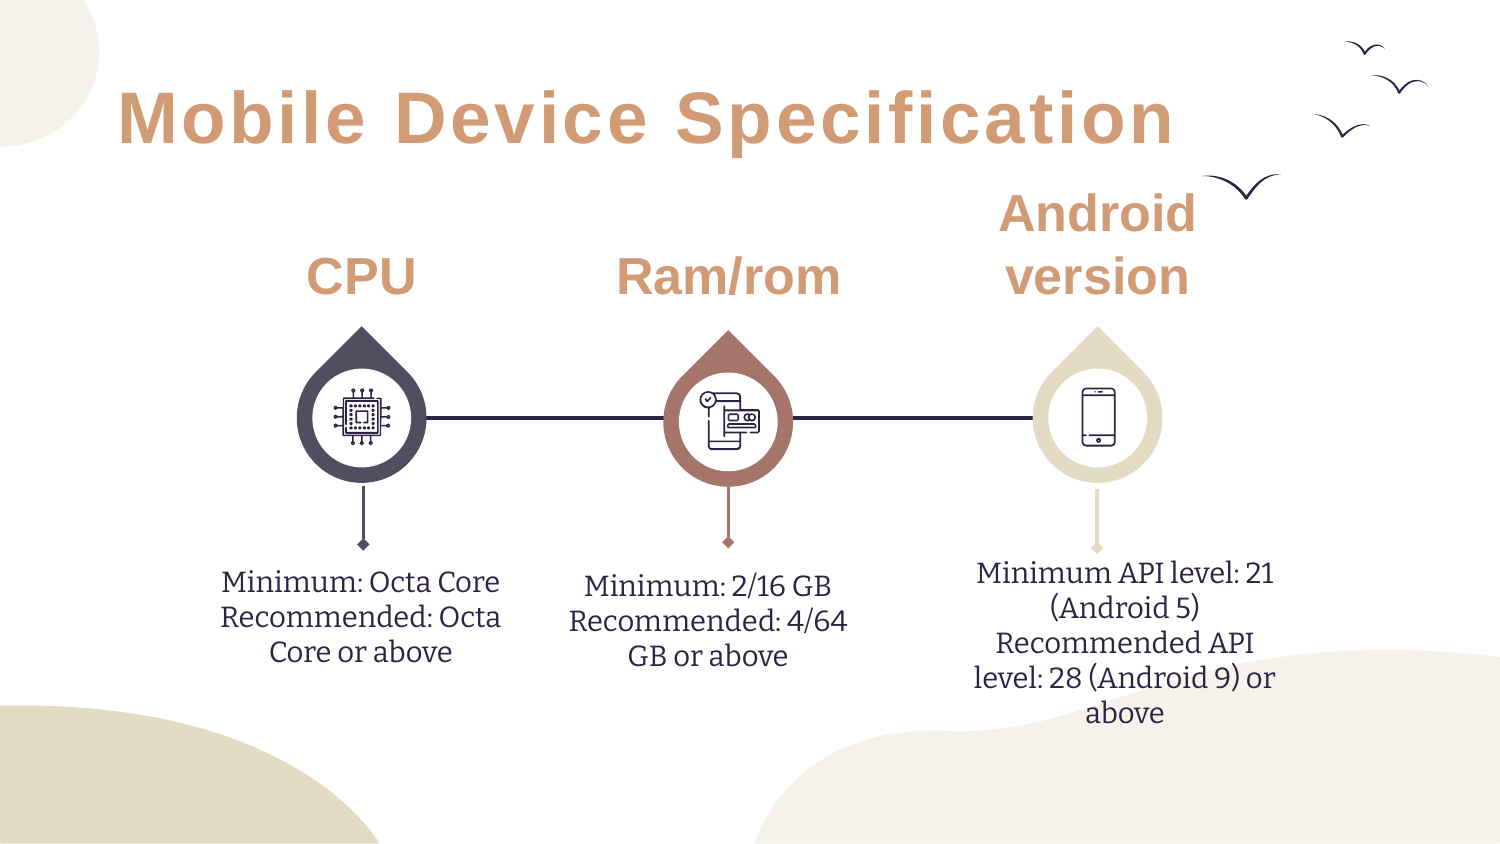

# Mobile Device Specification
CPU
Ram/rom
Android version

Minimum API level: 21 (Android 5)
Recommended API level: 28 (Android 9) or above
Minimum: Octa Core
Recommended: Octa Core or above
Minimum: 2/16 GB
Recommended: 4/64 GB or above